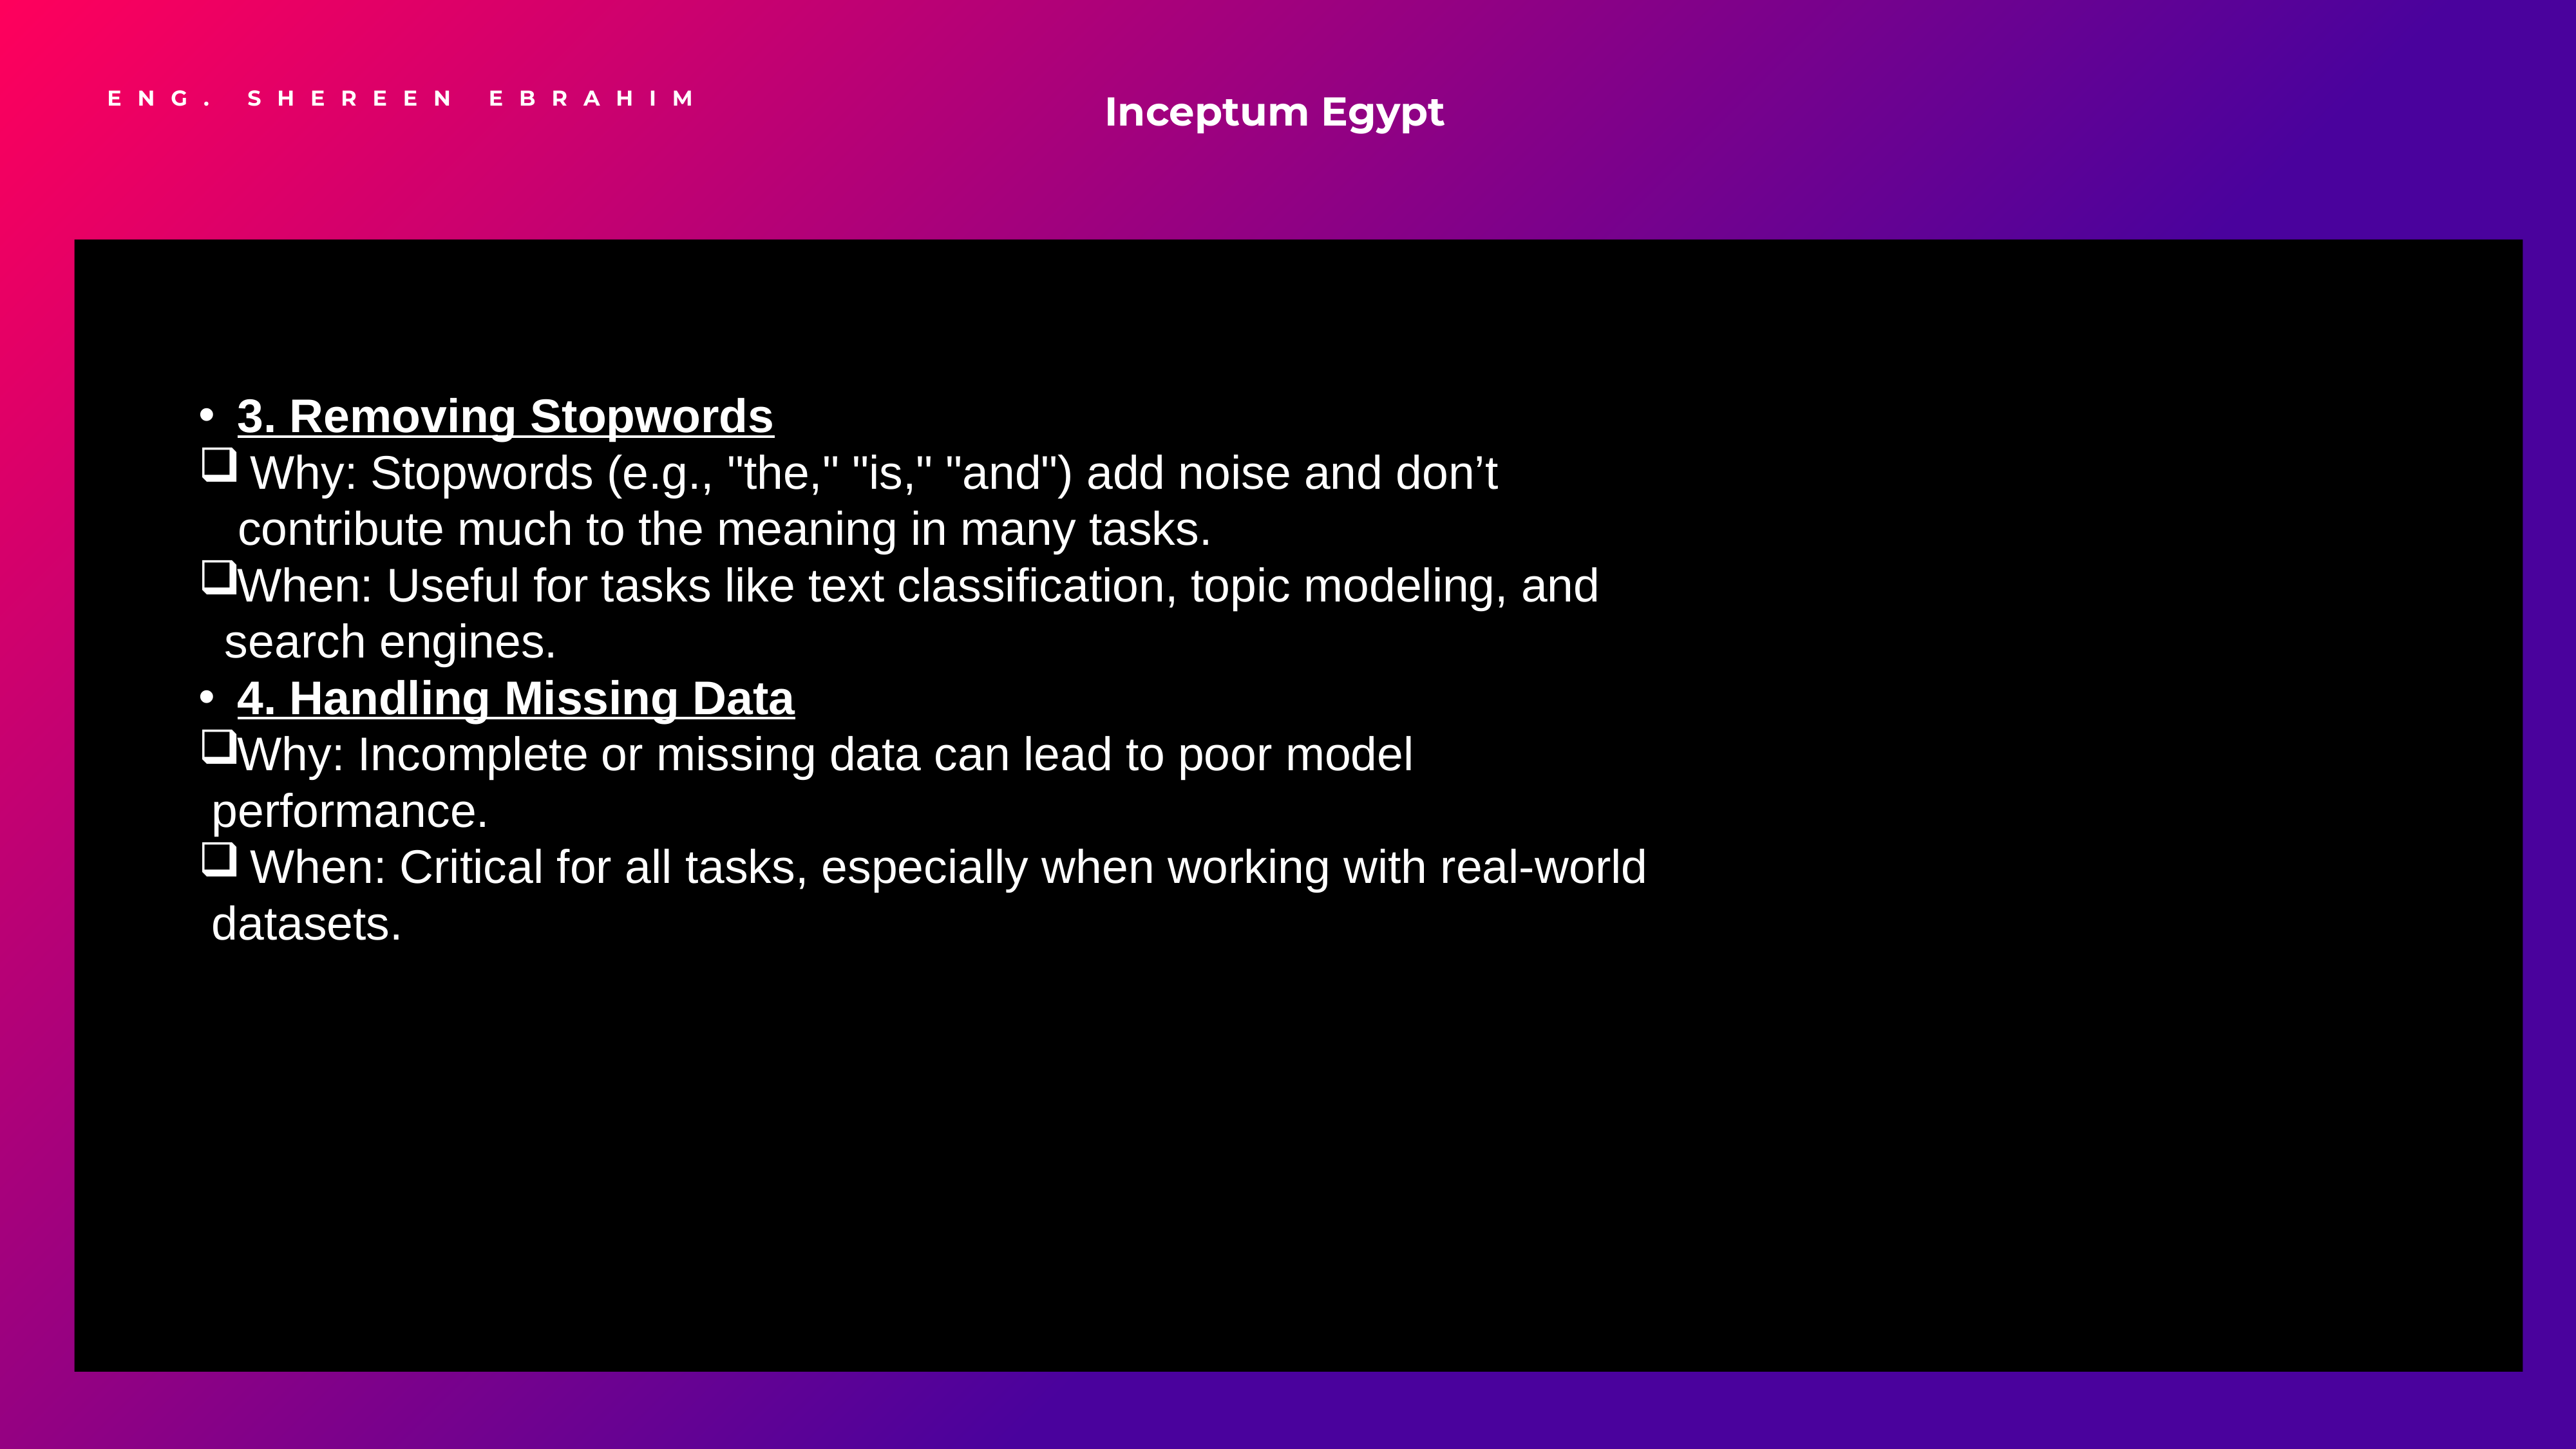

Inceptum Egypt
Eng. Shereen Ebrahim

3. Removing Stopwords
 Why: Stopwords (e.g., "the," "is," "and") add noise and don’t
   contribute much to the meaning in many tasks.
When: Useful for tasks like text classification, topic modeling, and
  search engines.
4. Handling Missing Data
Why: Incomplete or missing data can lead to poor model
 performance.
 When: Critical for all tasks, especially when working with real-world
 datasets.